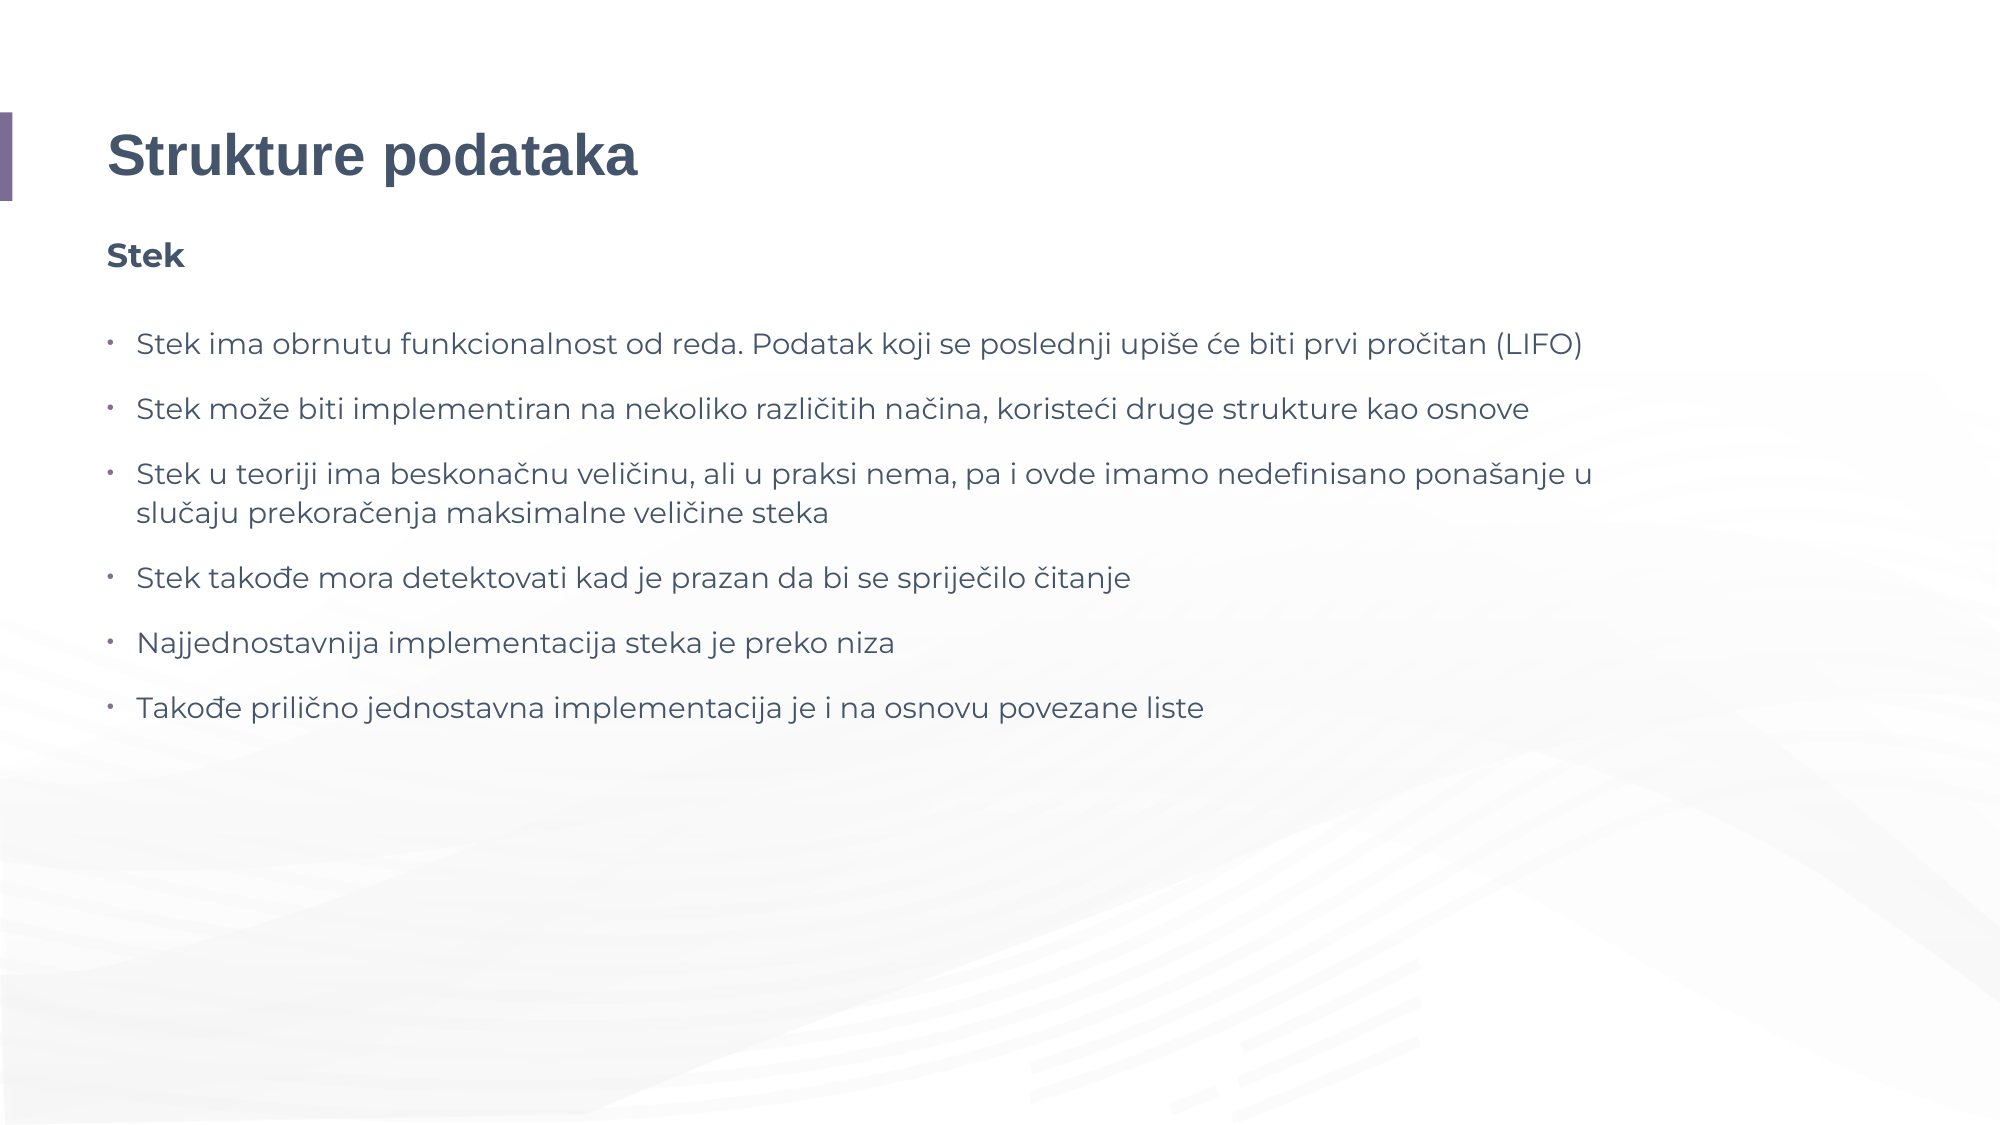

# Strukture podataka
Stek

Stek ima obrnutu funkcionalnost od reda. Podatak koji se poslednji upiše će biti prvi pročitan (LIFO)
Stek može biti implementiran na nekoliko različitih načina, koristeći druge strukture kao osnove
Stek u teoriji ima beskonačnu veličinu, ali u praksi nema, pa i ovde imamo nedefinisano ponašanje u slučaju prekoračenja maksimalne veličine steka
Stek takođe mora detektovati kad je prazan da bi se spriječilo čitanje
Najjednostavnija implementacija steka je preko niza
Takođe prilično jednostavna implementacija je i na osnovu povezane liste